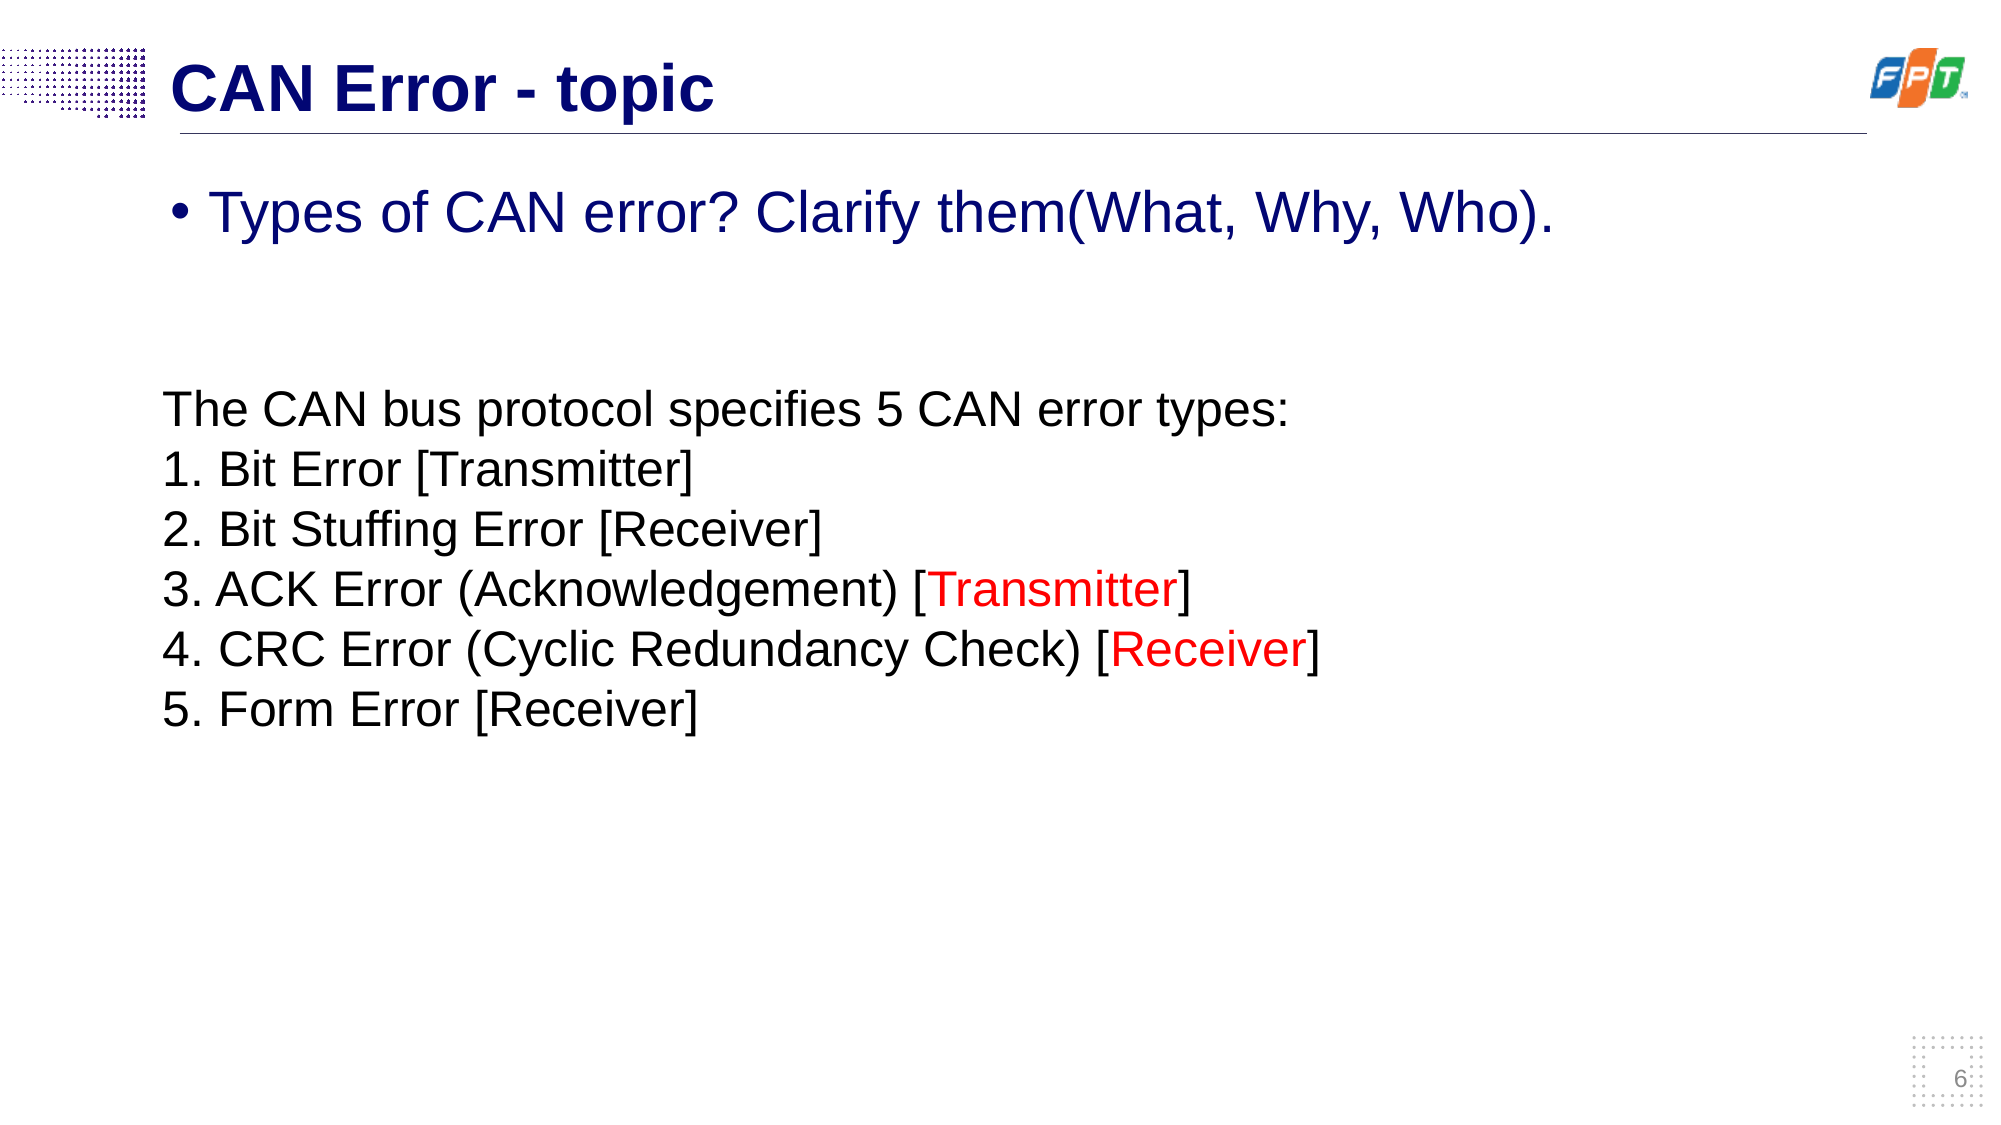

# CAN Error - topic
Types of CAN error? Clarify them(What, Why, Who).
The CAN bus protocol specifies 5 CAN error types:
1. Bit Error [Transmitter]
2. Bit Stuffing Error [Receiver]
3. ACK Error (Acknowledgement) [Transmitter]
4. CRC Error (Cyclic Redundancy Check) [Receiver]
5. Form Error [Receiver]

6